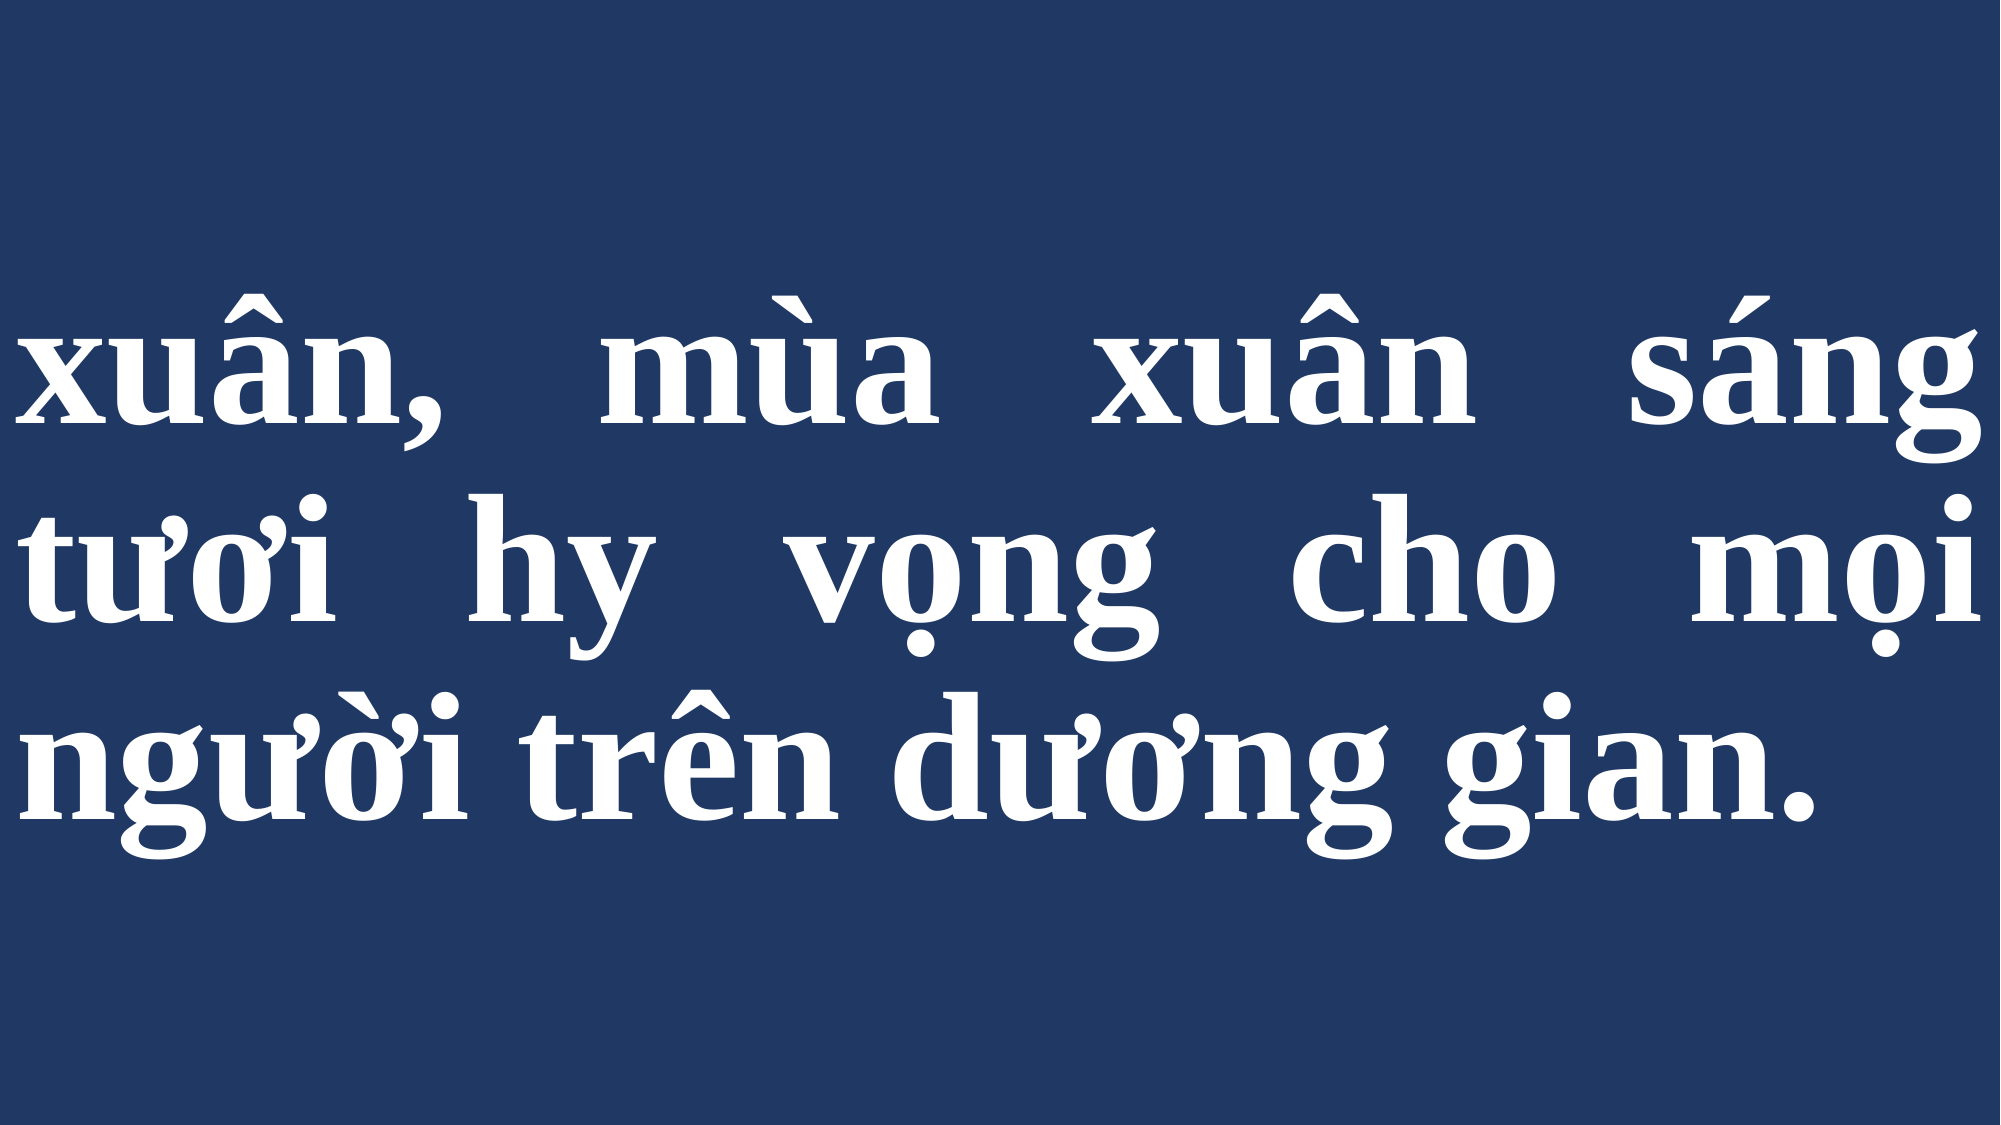

# xuân, mùa xuân sáng tươi hy vọng cho mọi người trên dương gian.